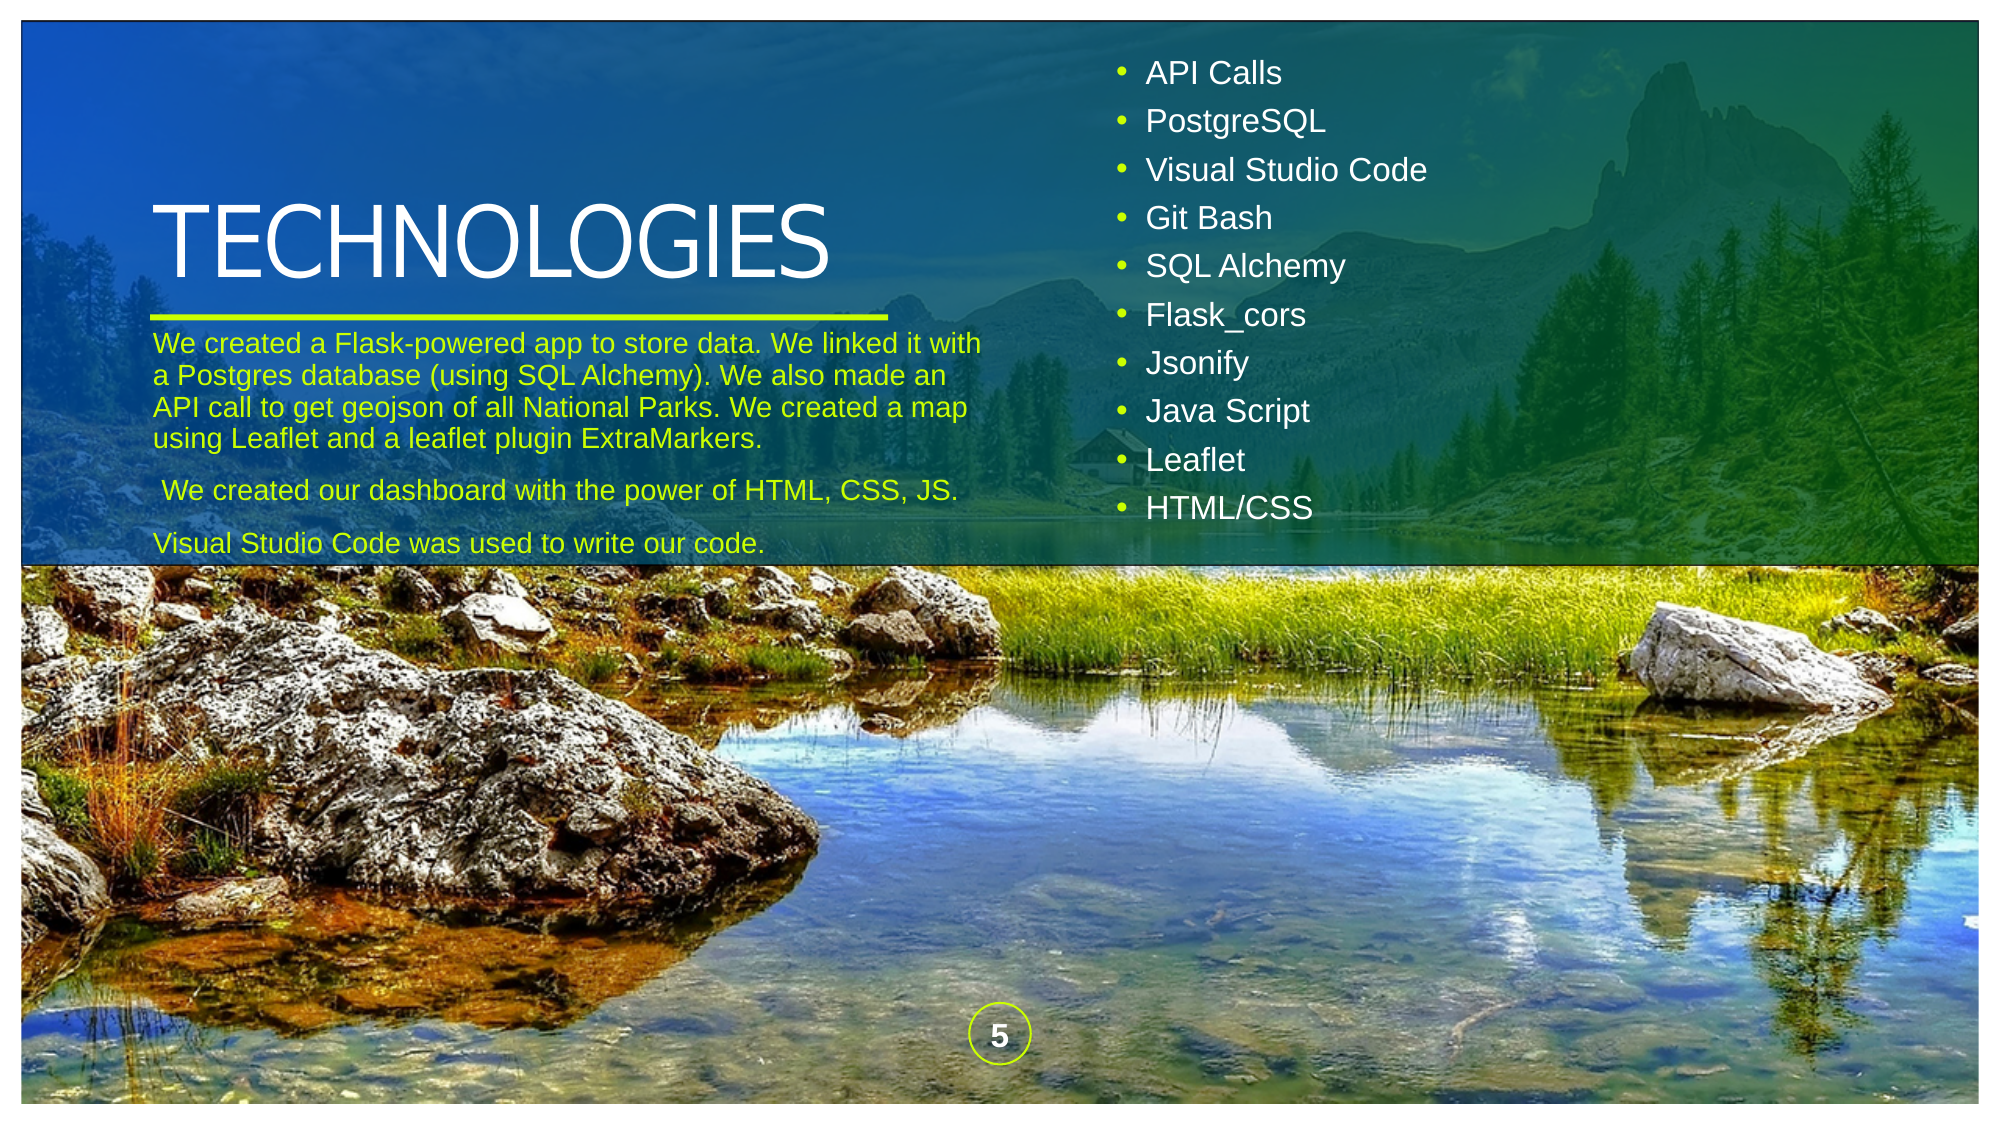

API Calls
PostgreSQL
Visual Studio Code
Git Bash
SQL Alchemy
Flask_cors
Jsonify
Java Script
Leaflet
HTML/CSS

# TECHNOLOGIES
We created a Flask-powered app to store data. We linked it with a Postgres database (using SQL Alchemy). We also made an API call to get geojson of all National Parks. We created a map using Leaflet and a leaflet plugin ExtraMarkers.
 We created our dashboard with the power of HTML, CSS, JS.
Visual Studio Code was used to write our code.
5